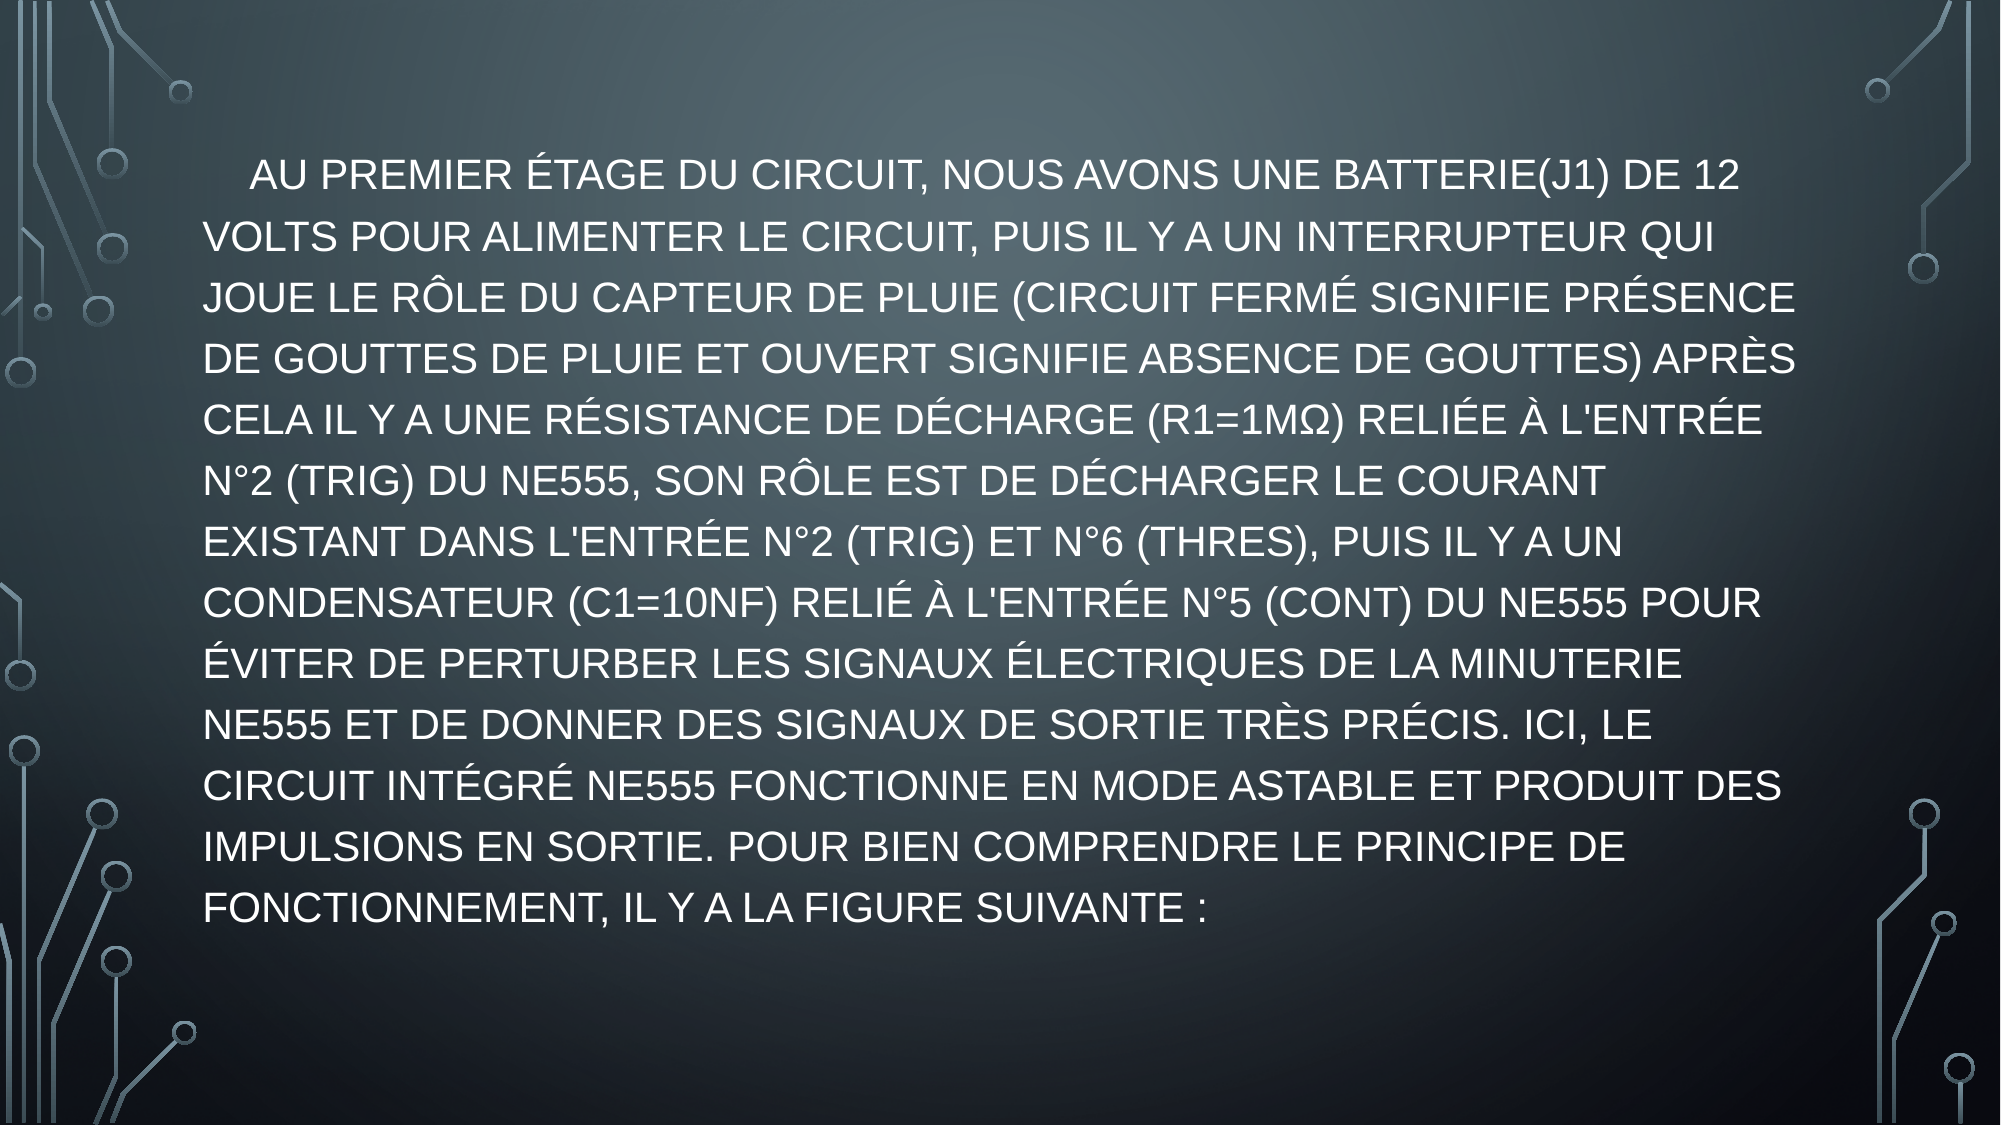

Au premier étage du circuit, nous avons une batterie(J1) de 12 volts pour alimenter le circuit, puis il y a un interrupteur qui joue le rôle du capteur de pluie (circuit fermé signifie présence de gouttes de pluie et ouvert signifie absence de gouttes) après cela il y a une résistance de décharge (R1=1MΩ) reliée à l'entrée n°2 (TRIG) du NE555, son rôle est de décharger le courant existant dans l'entrée n°2 (TRIG) et n°6 (THRES), puis il y a un condensateur (C1=10nF) relié à l'entrée n°5 (CONT) du NE555 pour éviter de perturber les signaux électriques de la minuterie NE555 et de donner des signaux de sortie très précis. Ici, le circuit intégré NE555 fonctionne en mode astable et produit des impulsions en sortie. Pour bien comprendre le principe de fonctionnement, il y a la figure suivante :